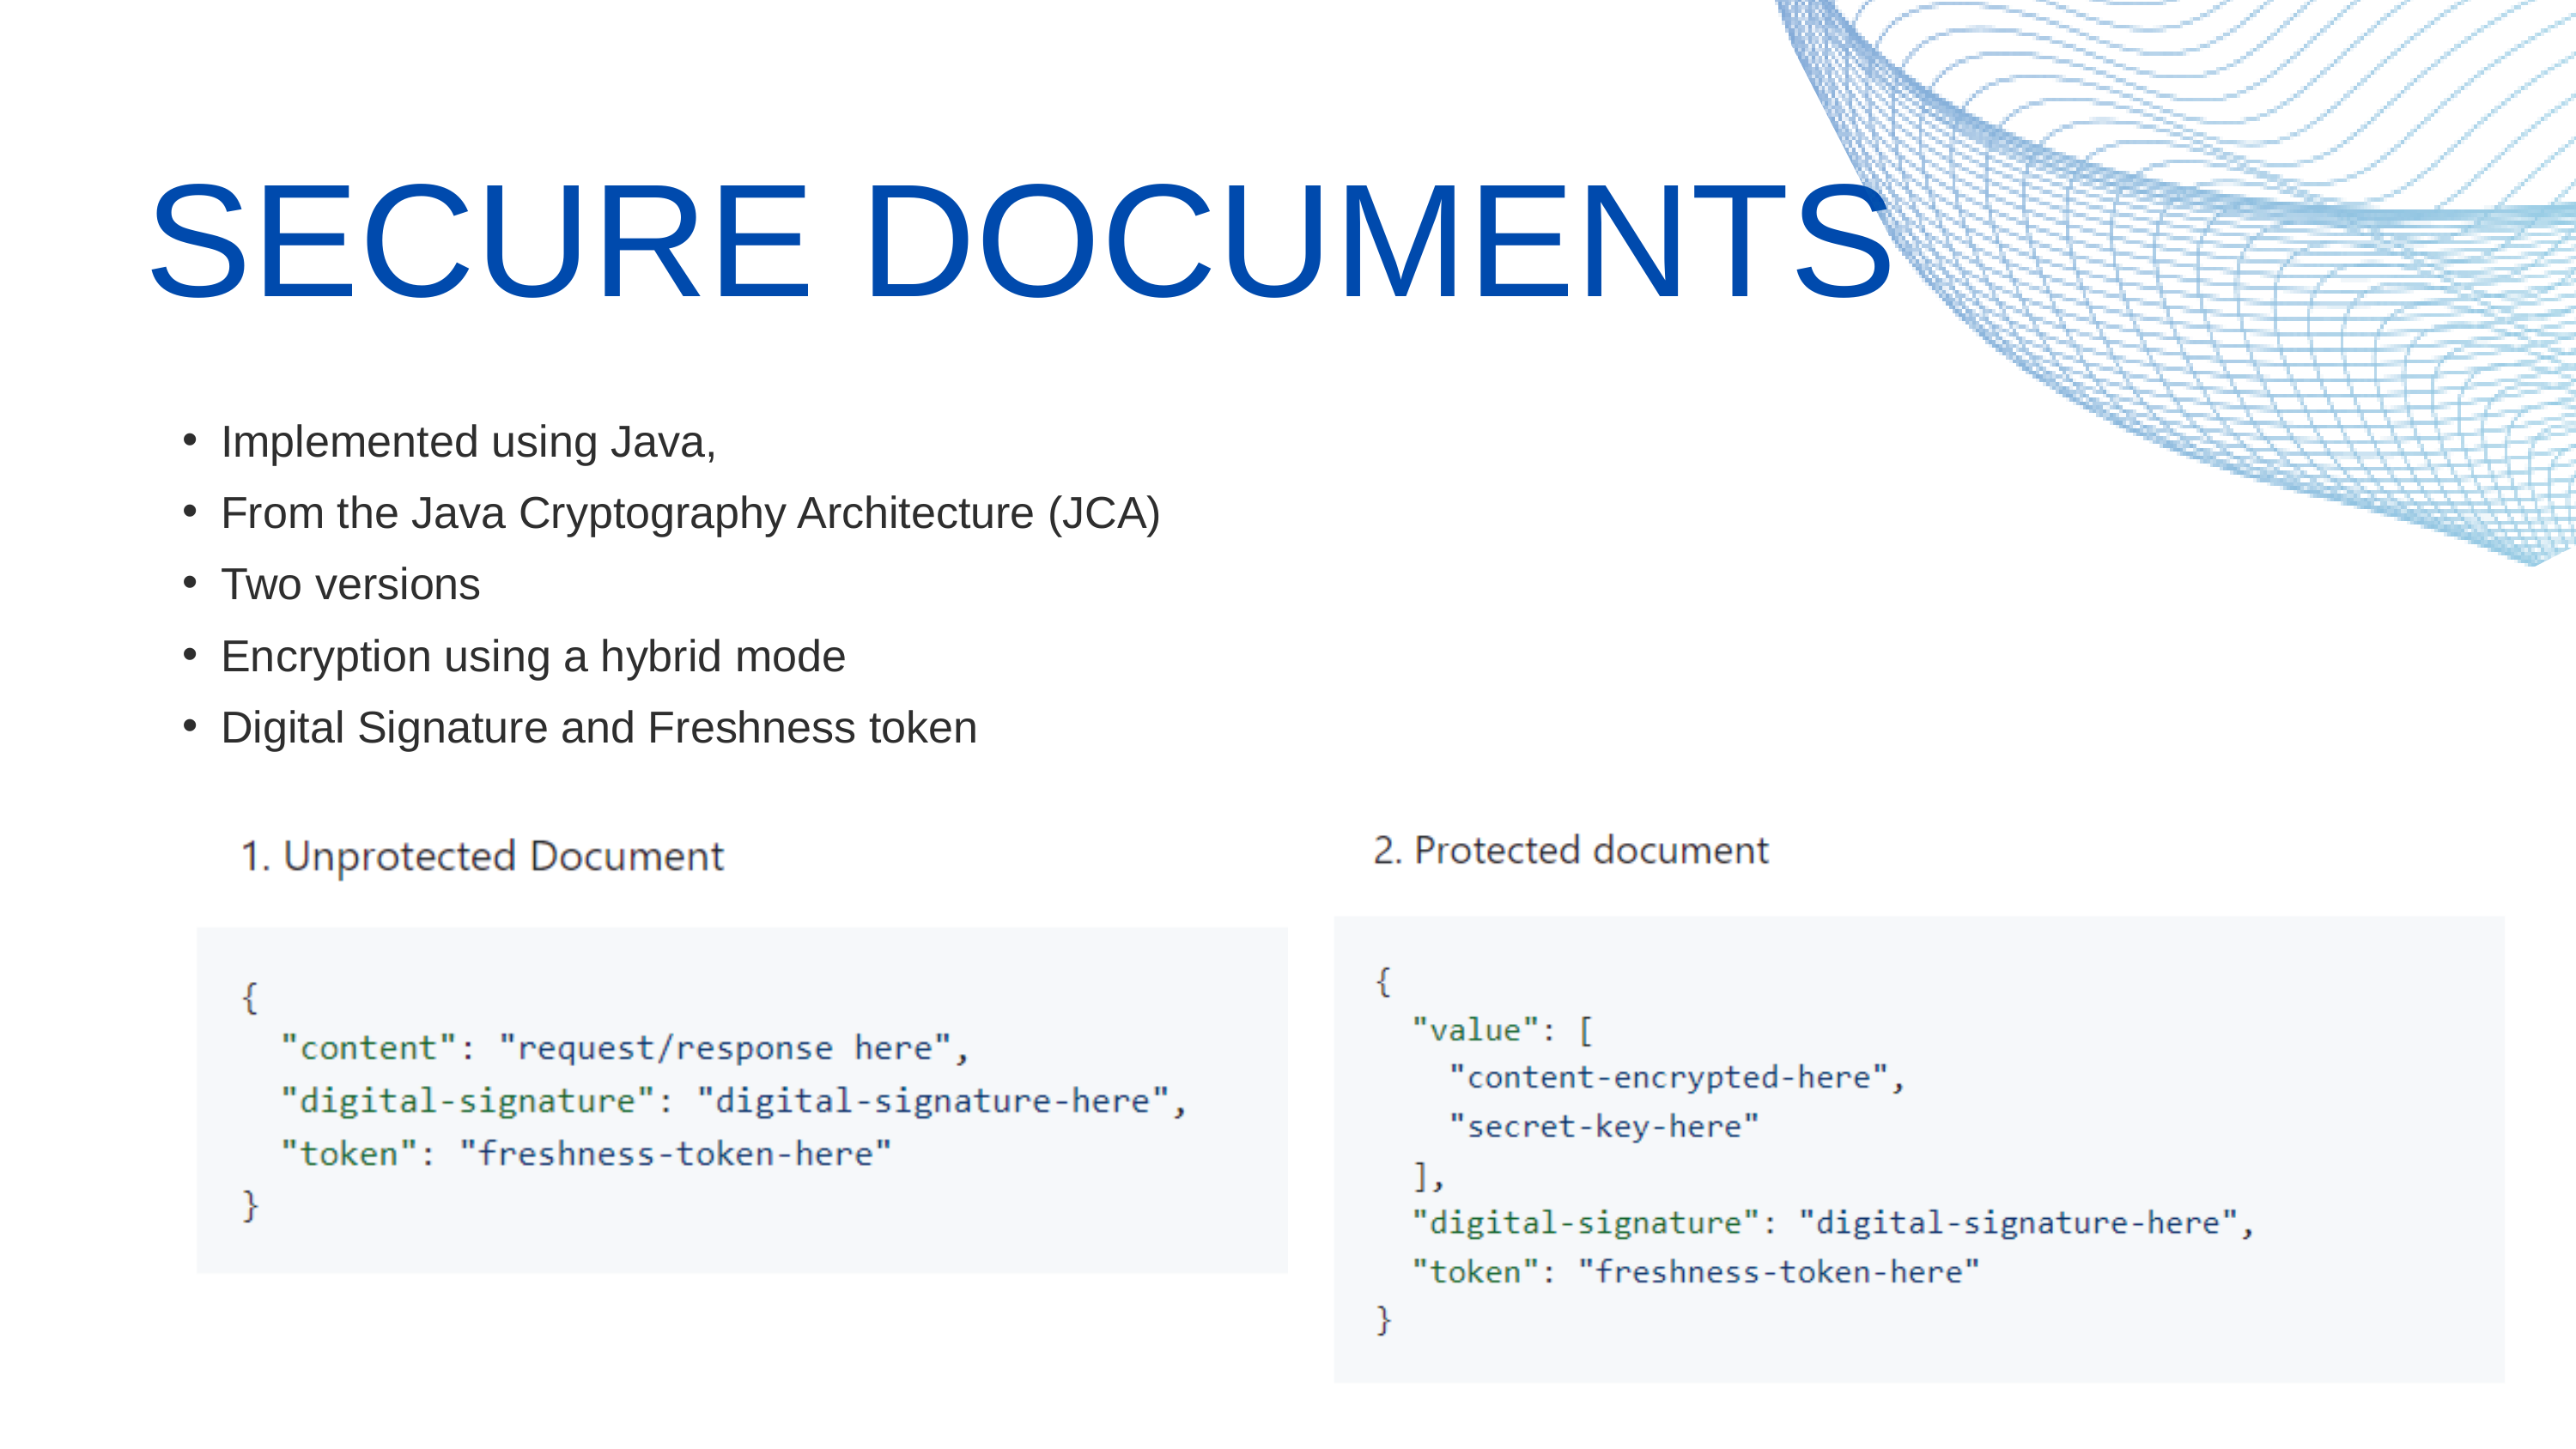

SECURE DOCUMENTS
Implemented using Java,
From the Java Cryptography Architecture (JCA)
Two versions
Encryption using a hybrid mode
Digital Signature and Freshness token